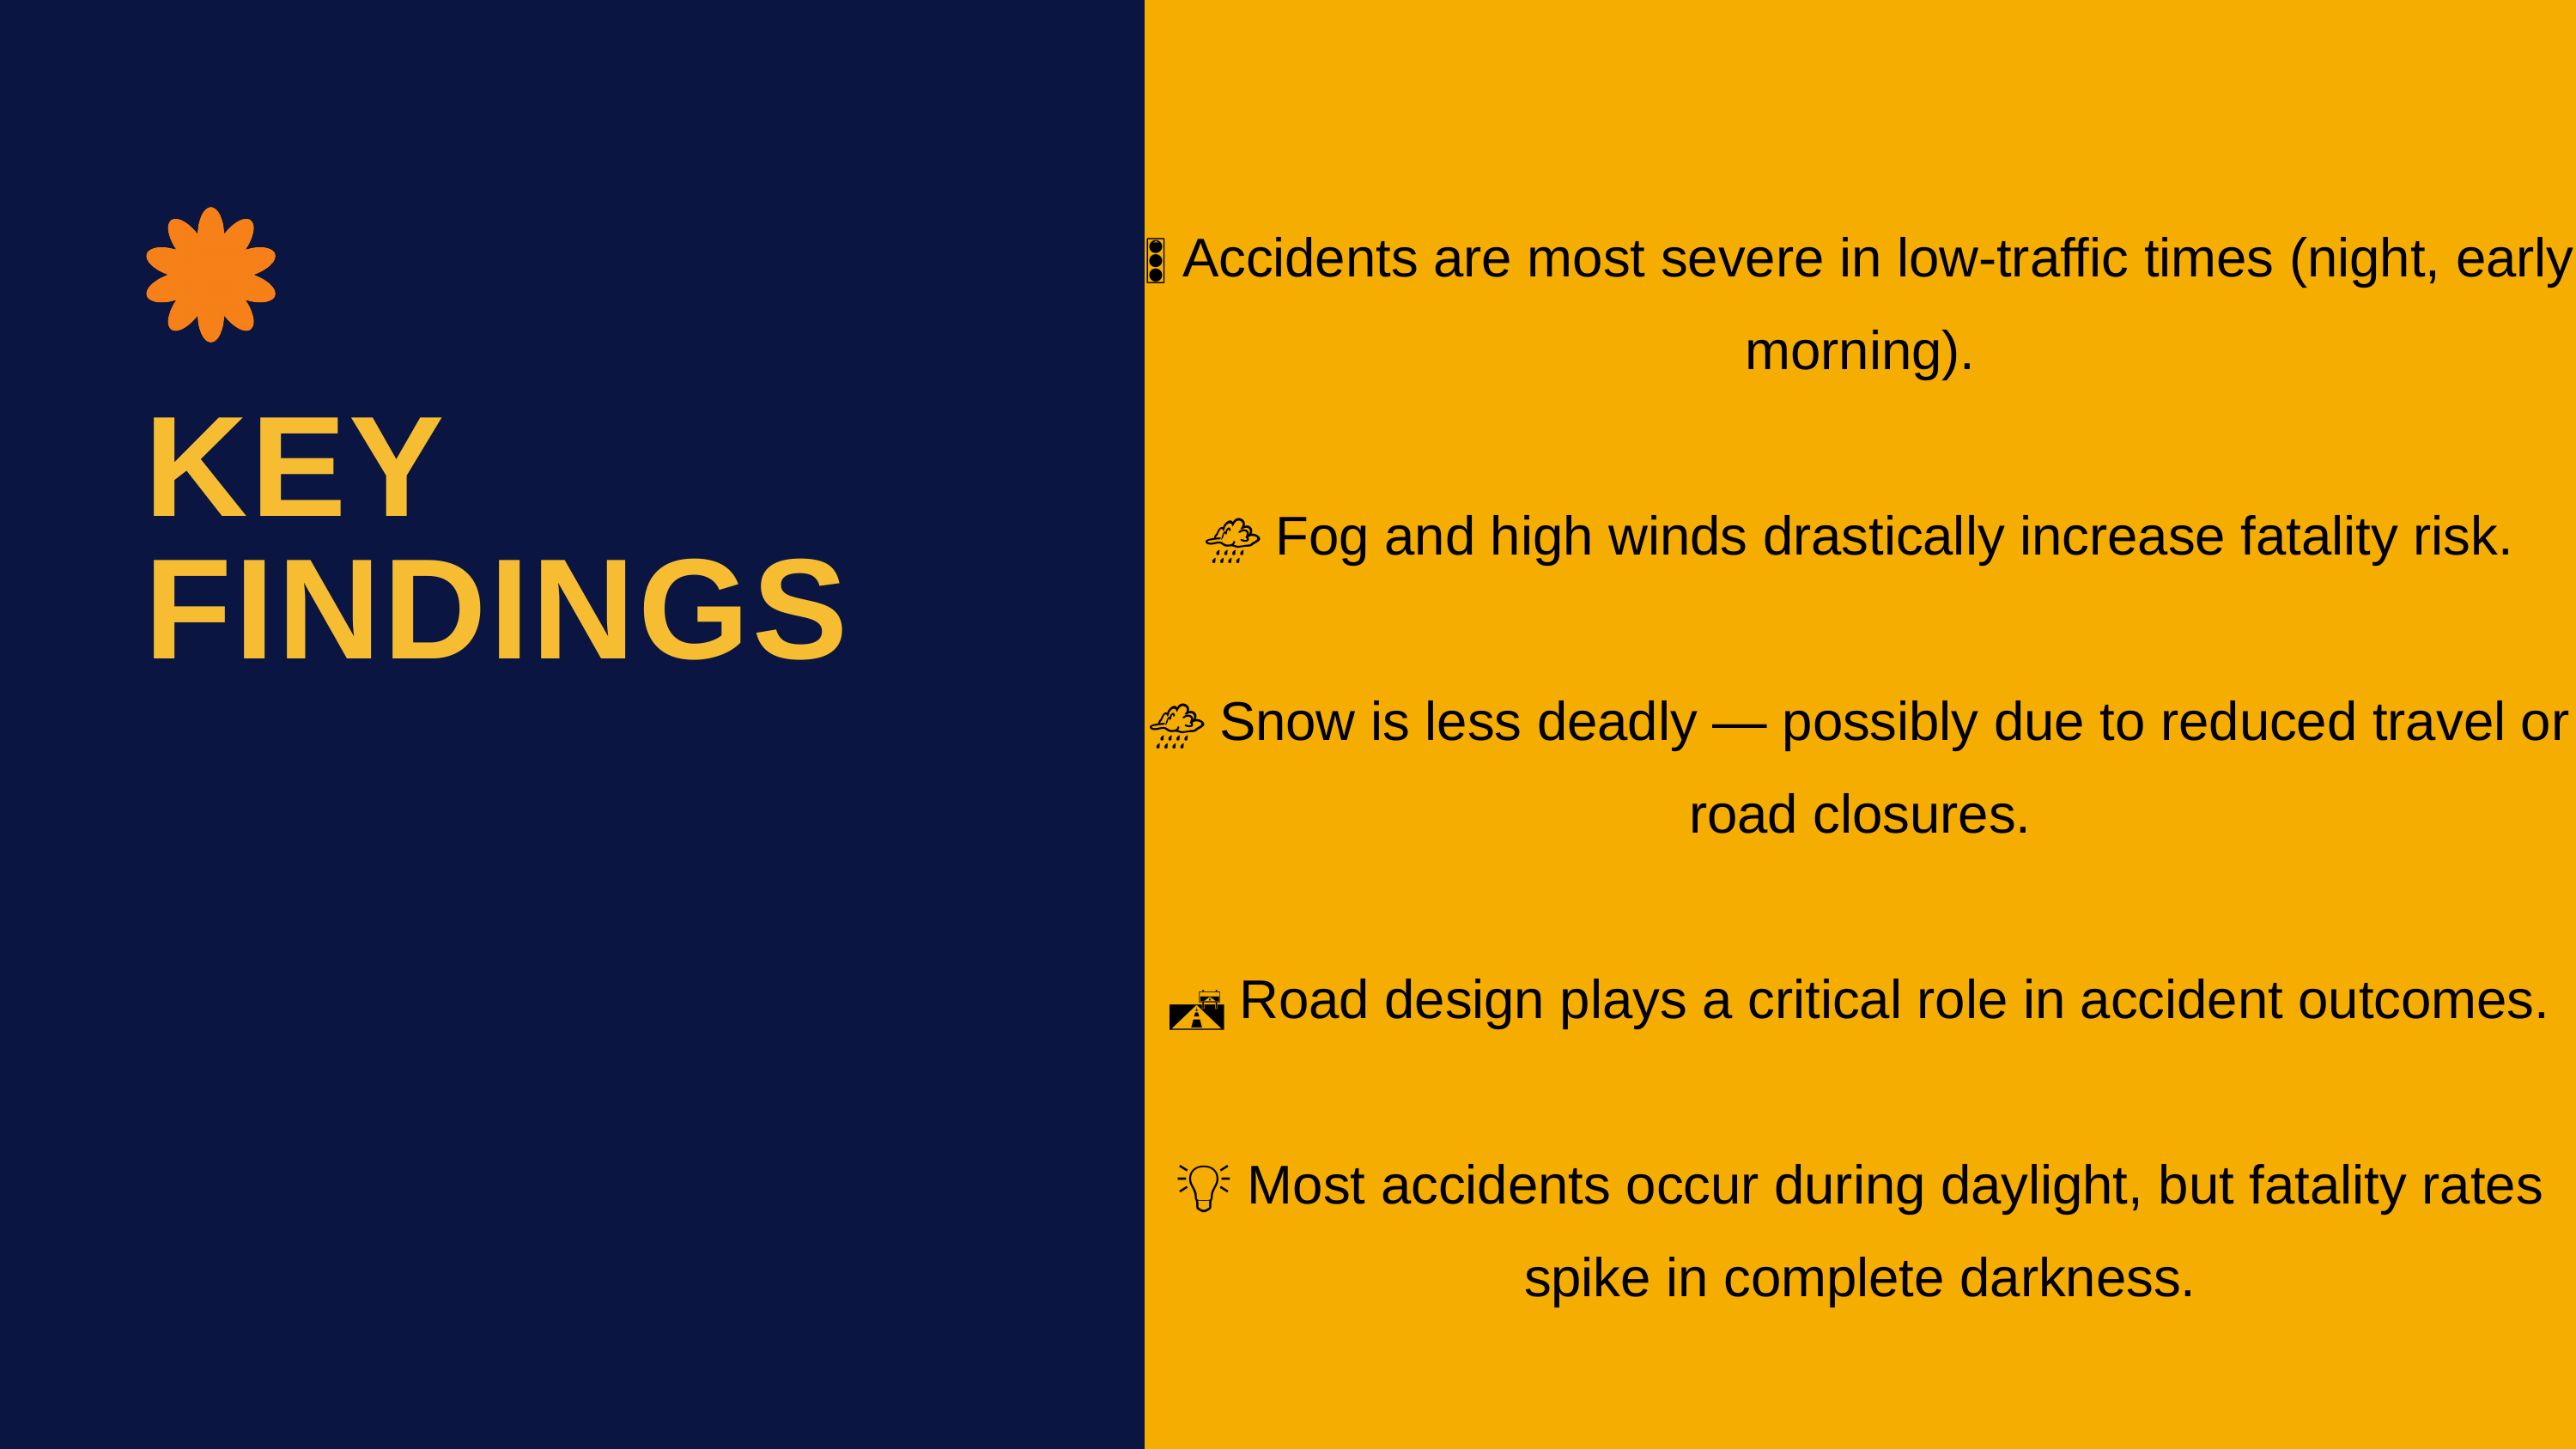

🚦 Accidents are most severe in low-traffic times (night, early morning).

🌧 Fog and high winds drastically increase fatality risk.

🌧 Snow is less deadly — possibly due to reduced travel or road closures.

🛣 Road design plays a critical role in accident outcomes.

💡 Most accidents occur during daylight, but fatality rates spike in complete darkness.

KEY
FINDINGS